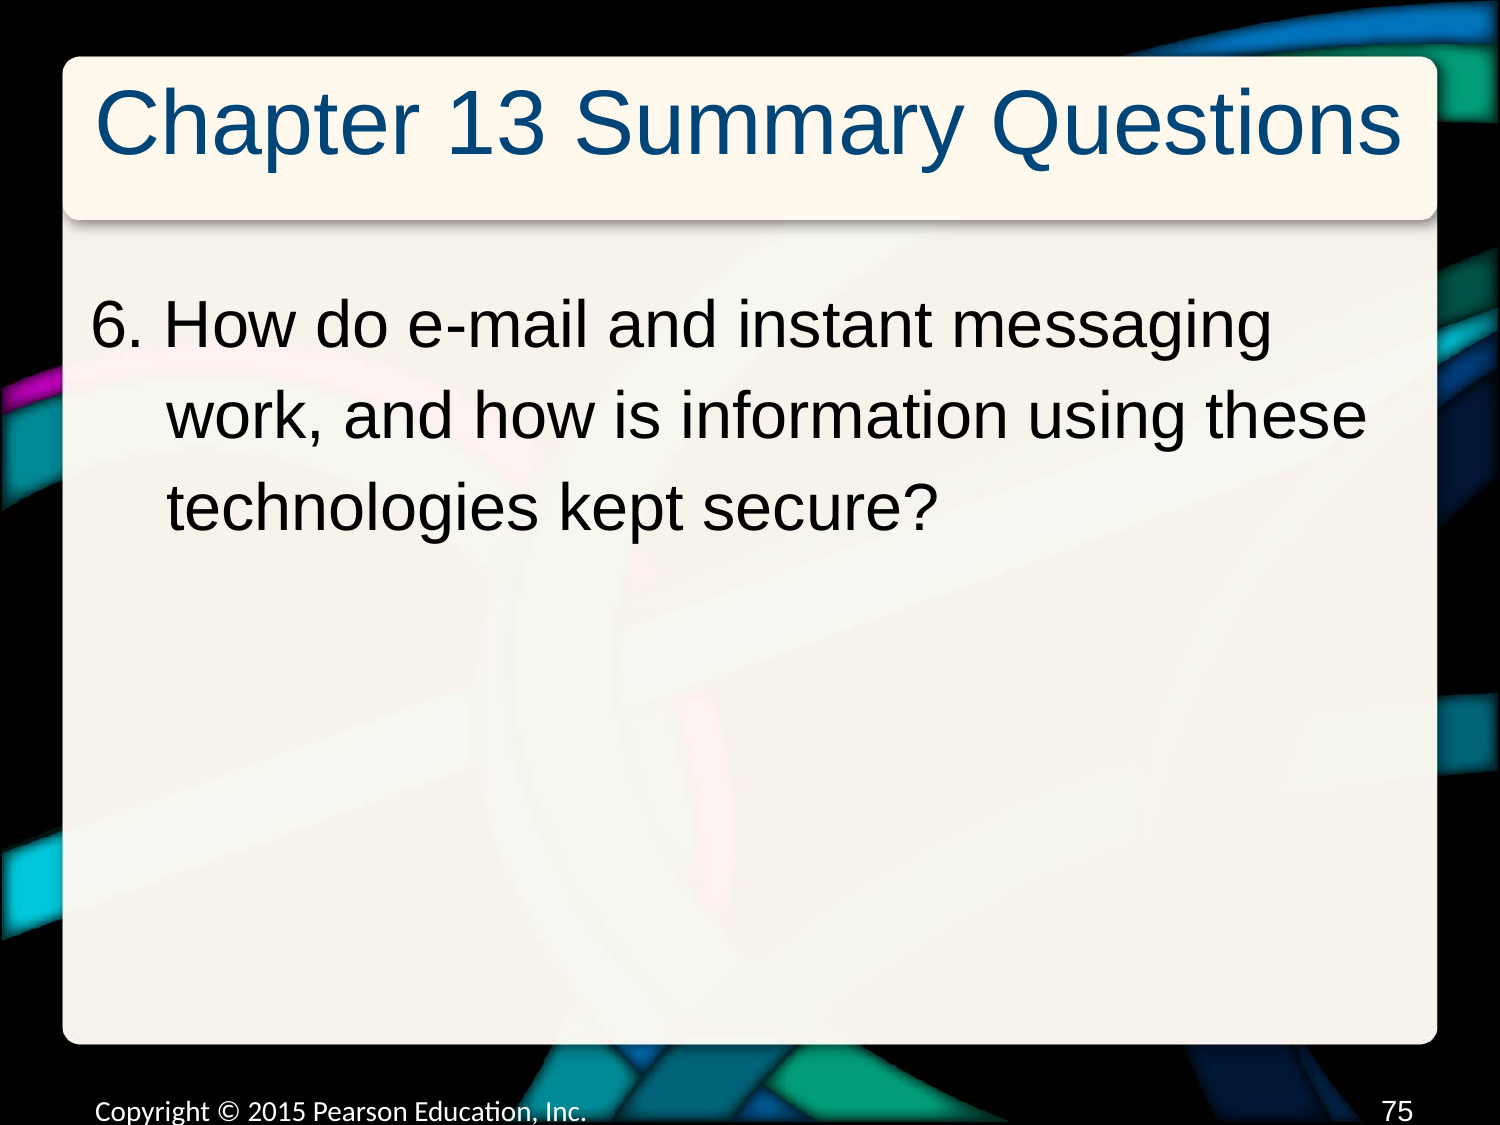

# Chapter 13 Summary Questions
6. How do e-mail and instant messaging work, and how is information using these technologies kept secure?
Copyright © 2015 Pearson Education, Inc.
75